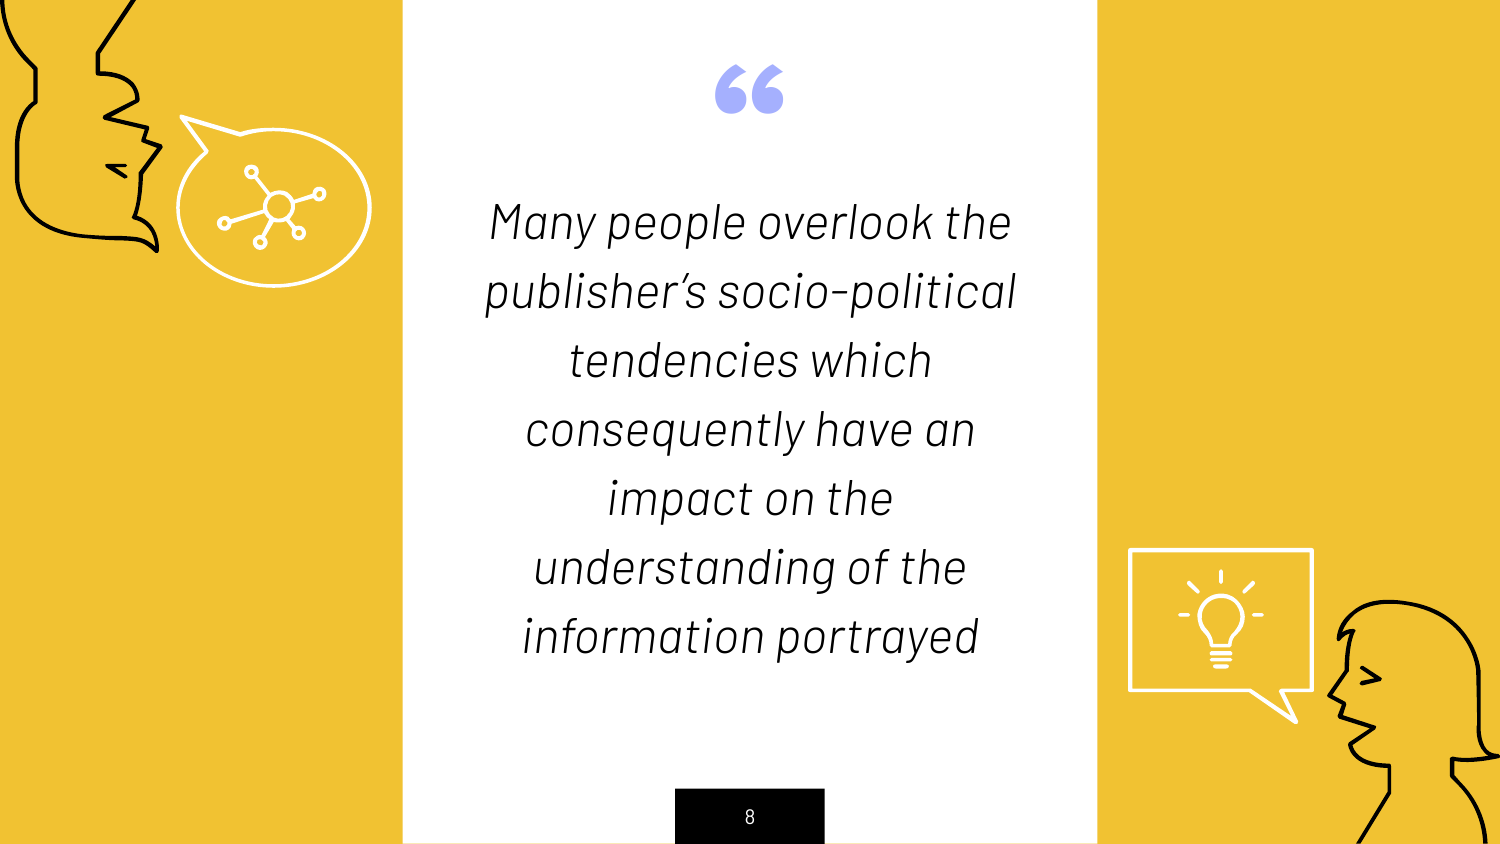

Many people overlook the publisher’s socio-political tendencies which consequently have an impact on the understanding of the information portrayed
8